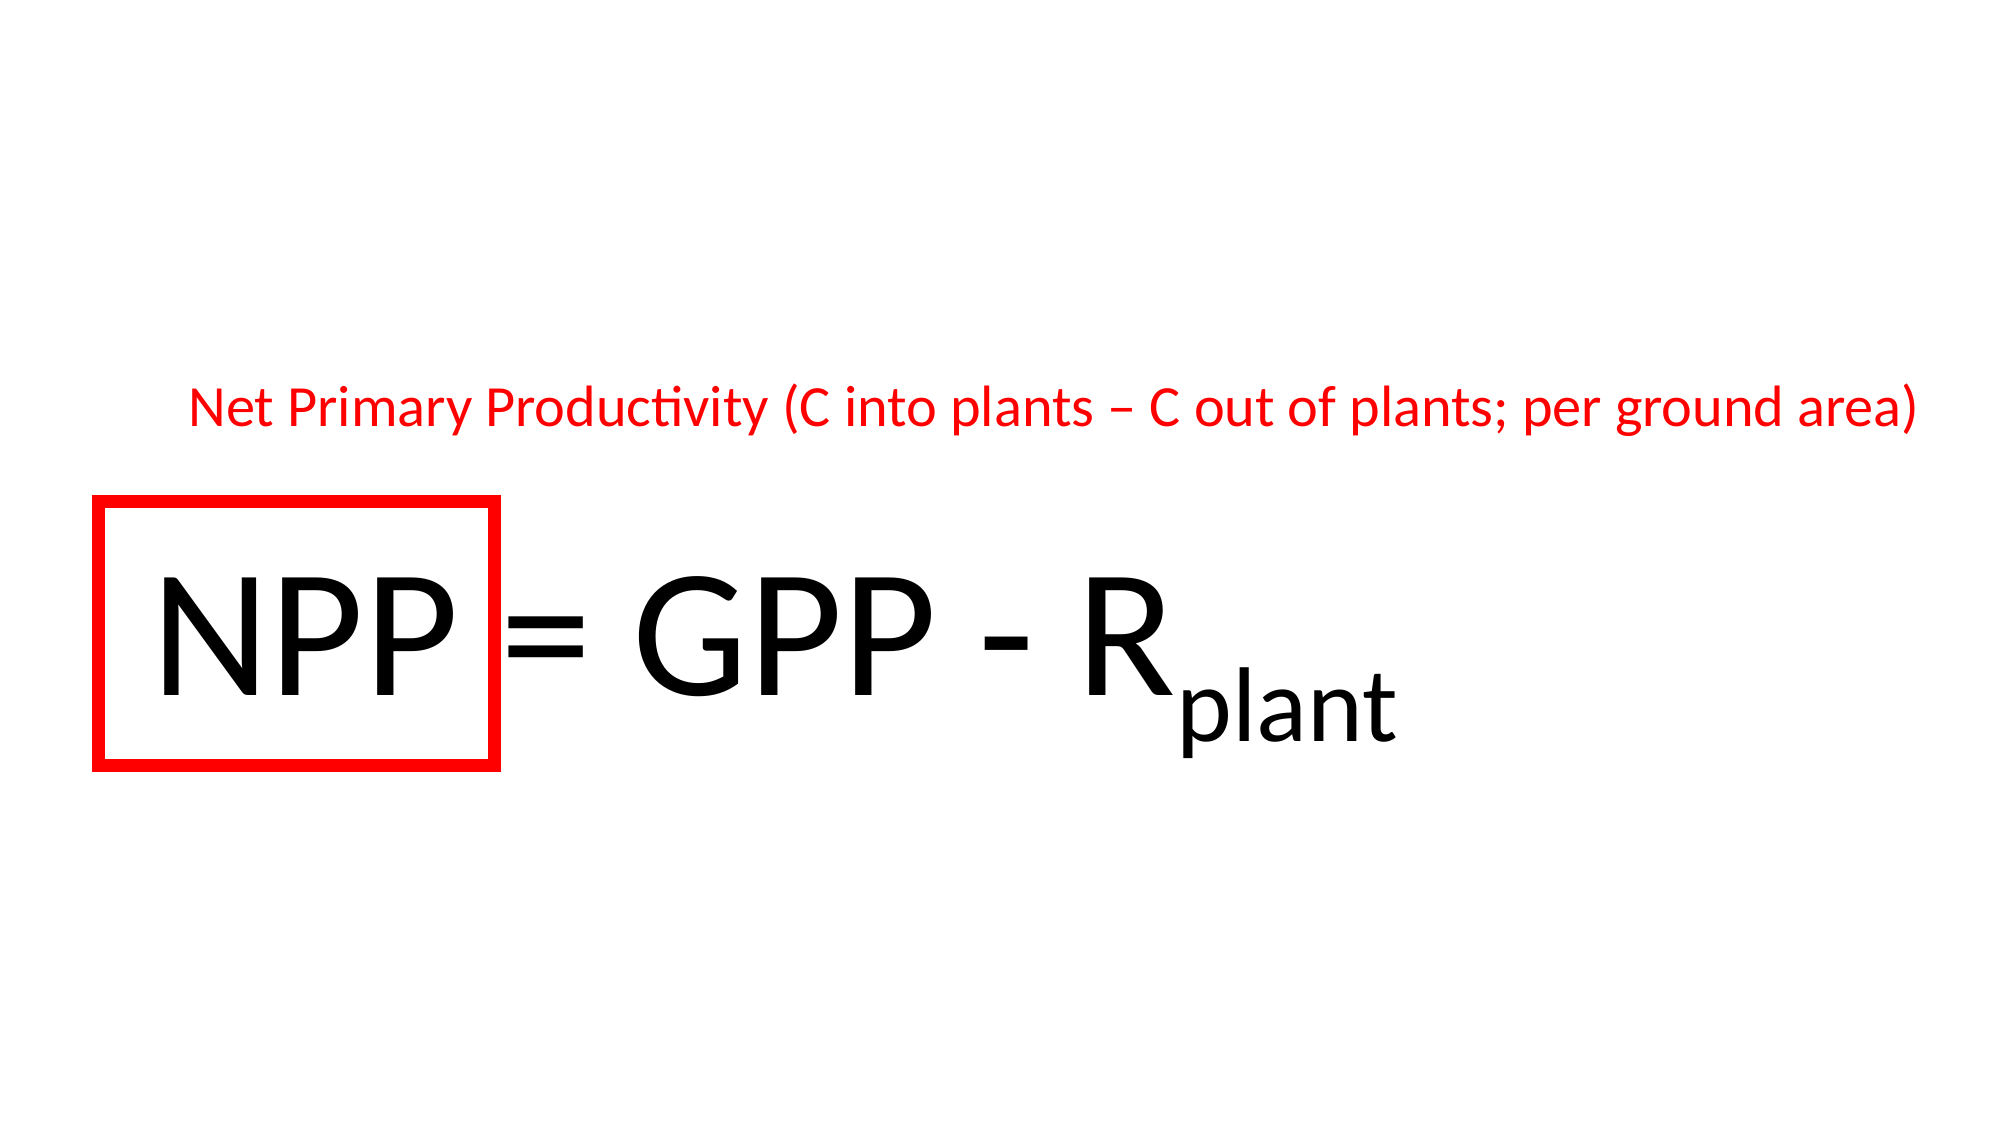

# NPP = GPP - Rplant
Net Primary Productivity (C into plants – C out of plants; per ground area)